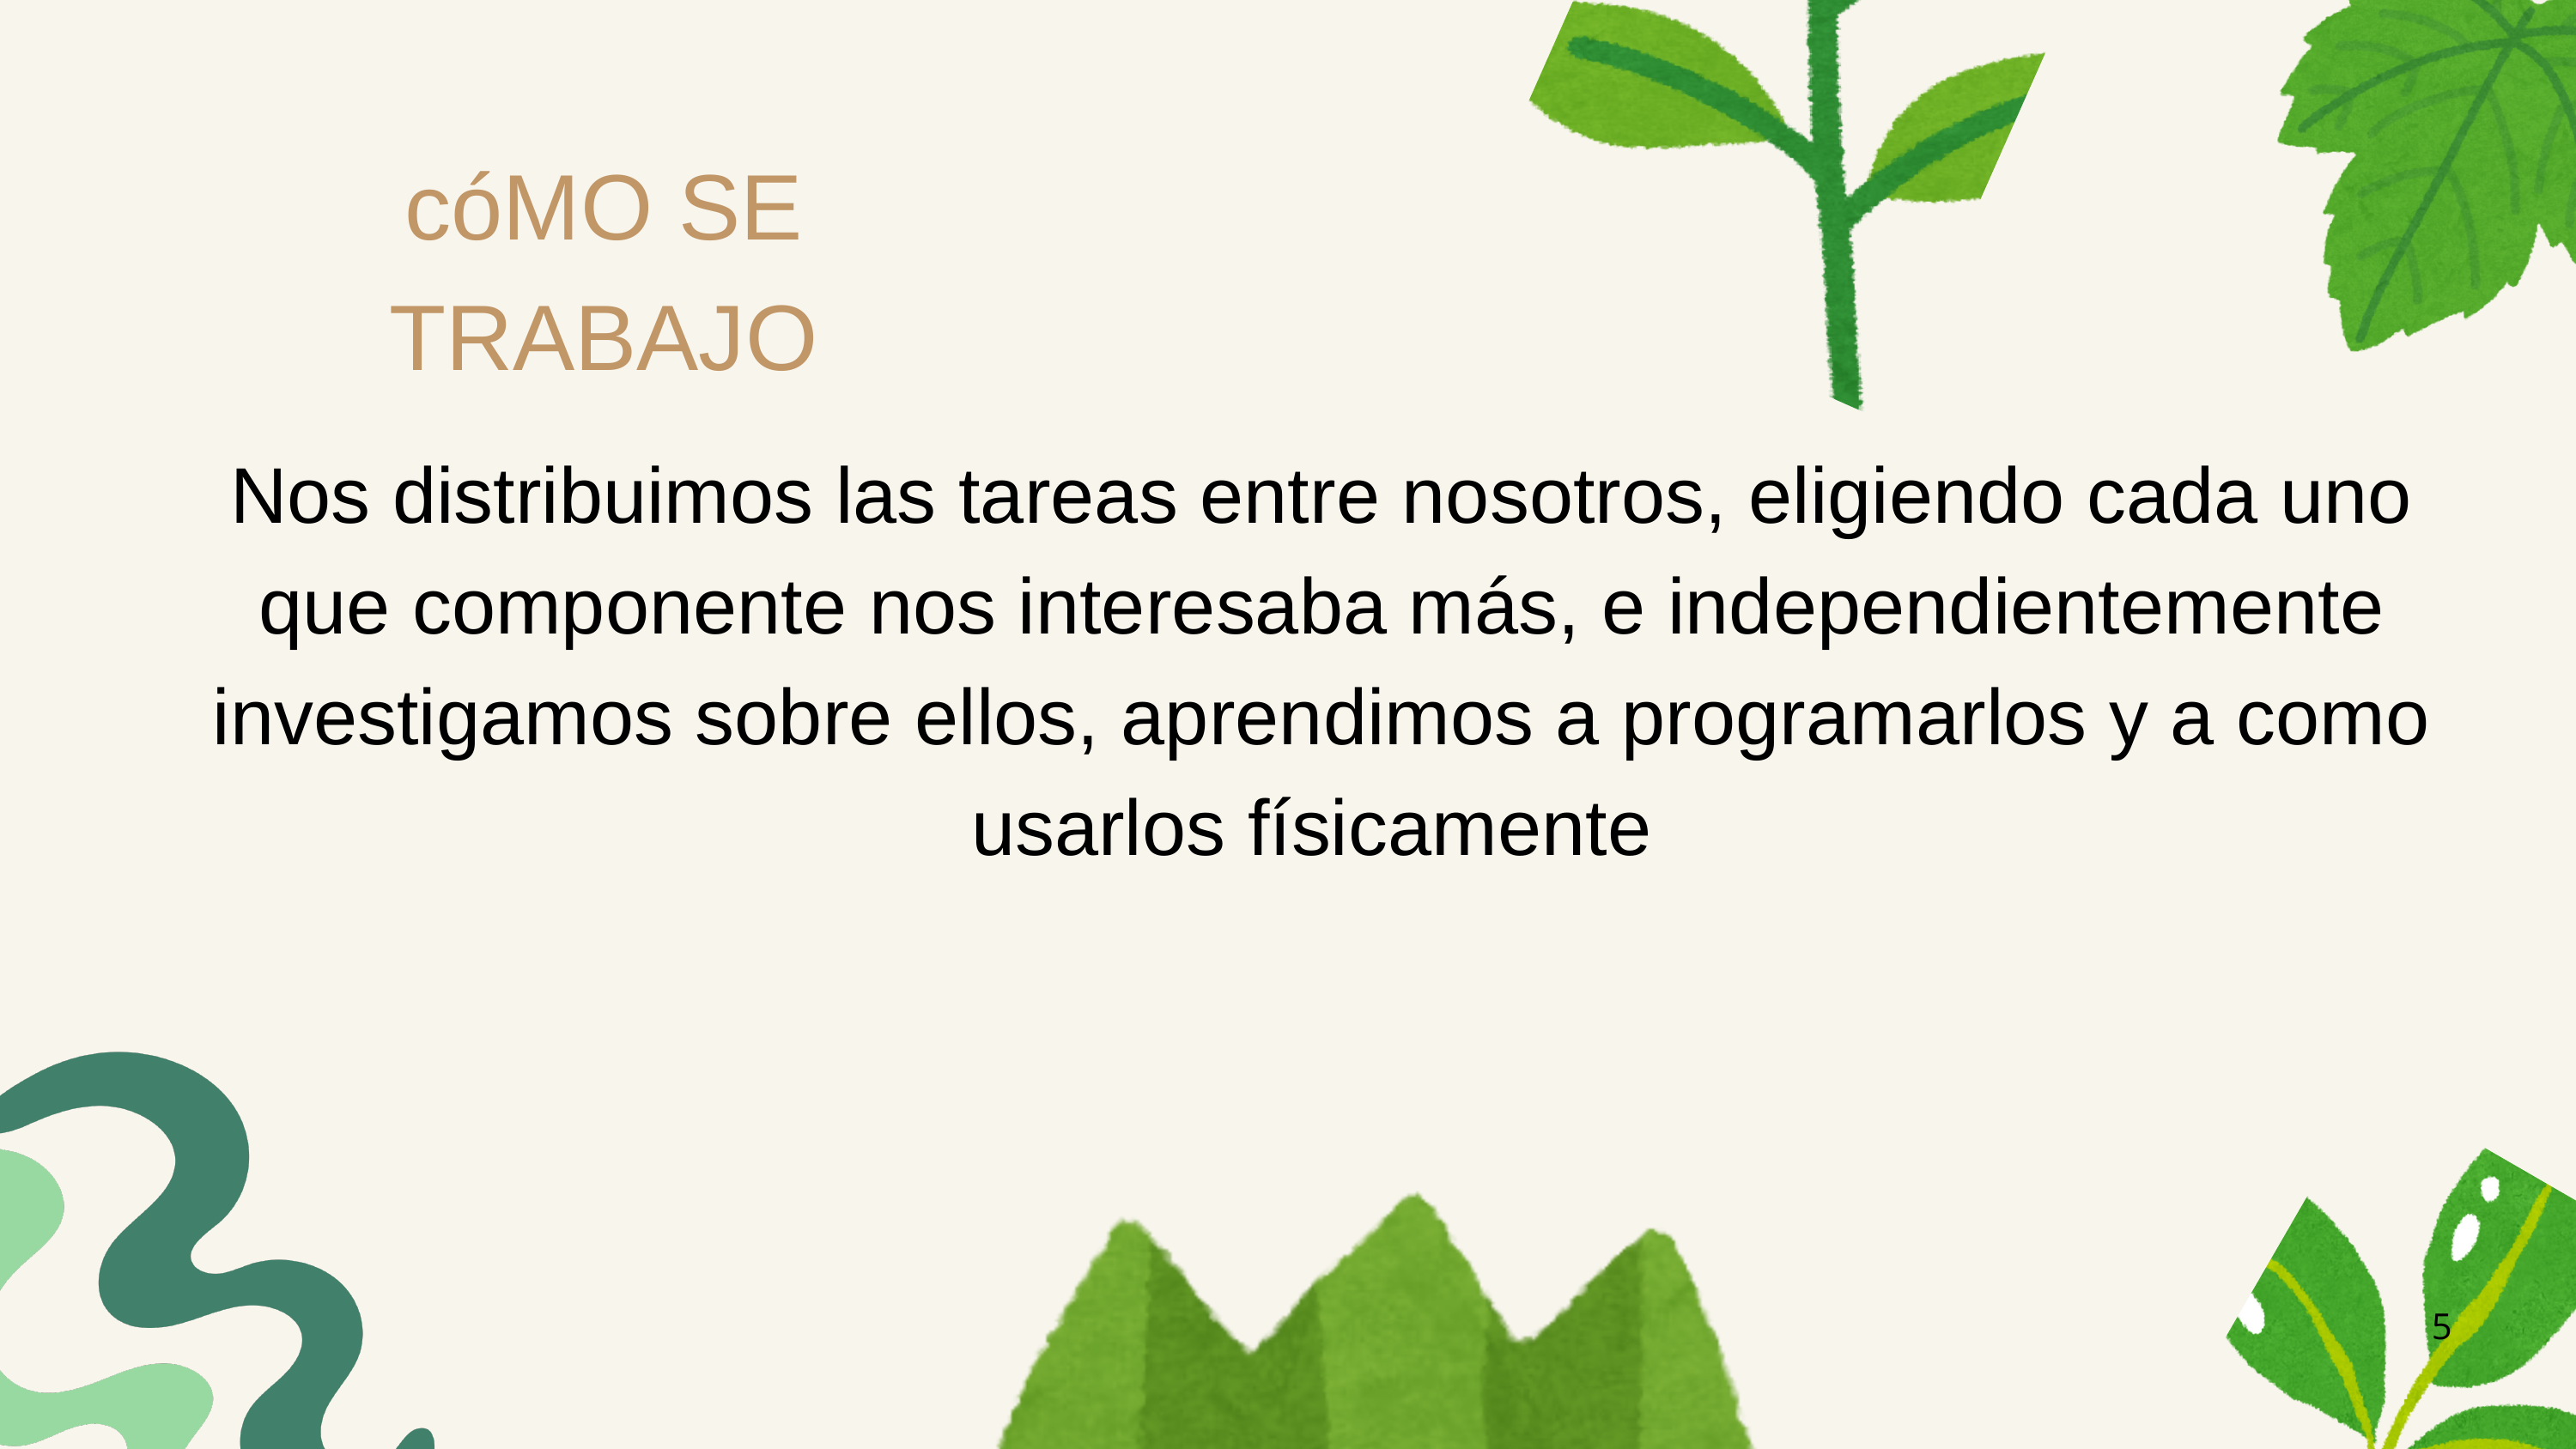

cóMO SE TRABAJO
Nos distribuimos las tareas entre nosotros, eligiendo cada uno que componente nos interesaba más, e independientemente investigamos sobre ellos, aprendimos a programarlos y a como usarlos físicamente

5